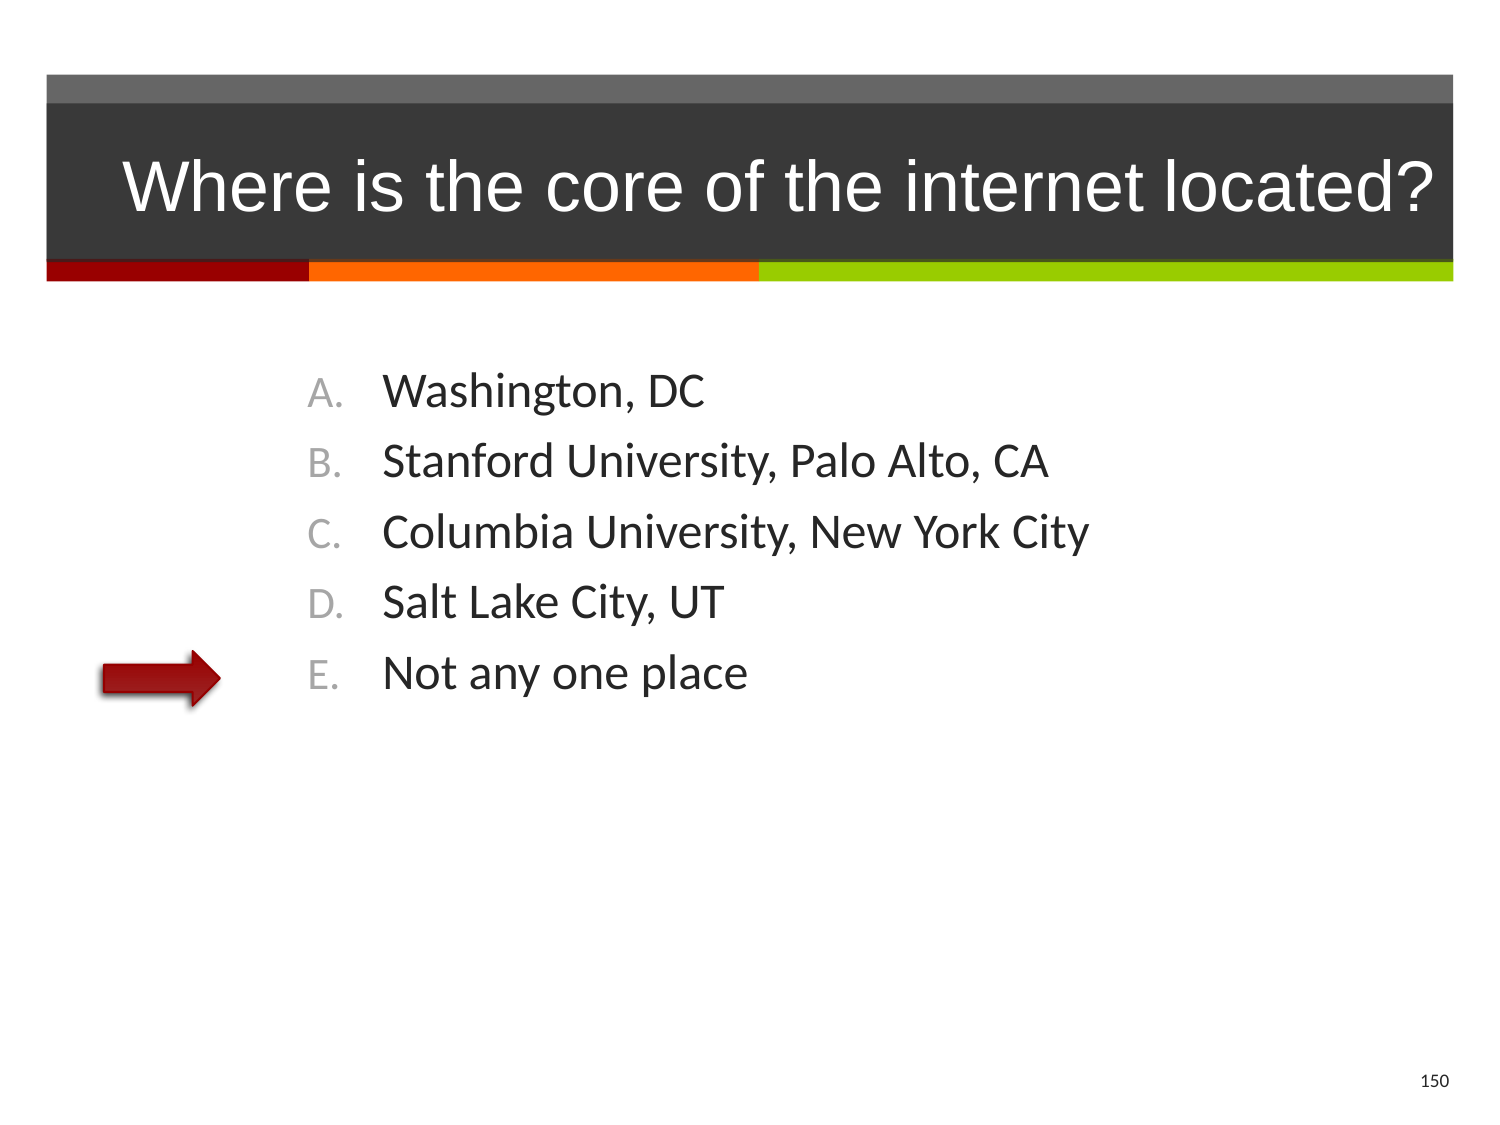

# Where is the core of the internet located?
Washington, DC
Stanford University, Palo Alto, CA
Columbia University, New York City
Salt Lake City, UT
Not any one place

150